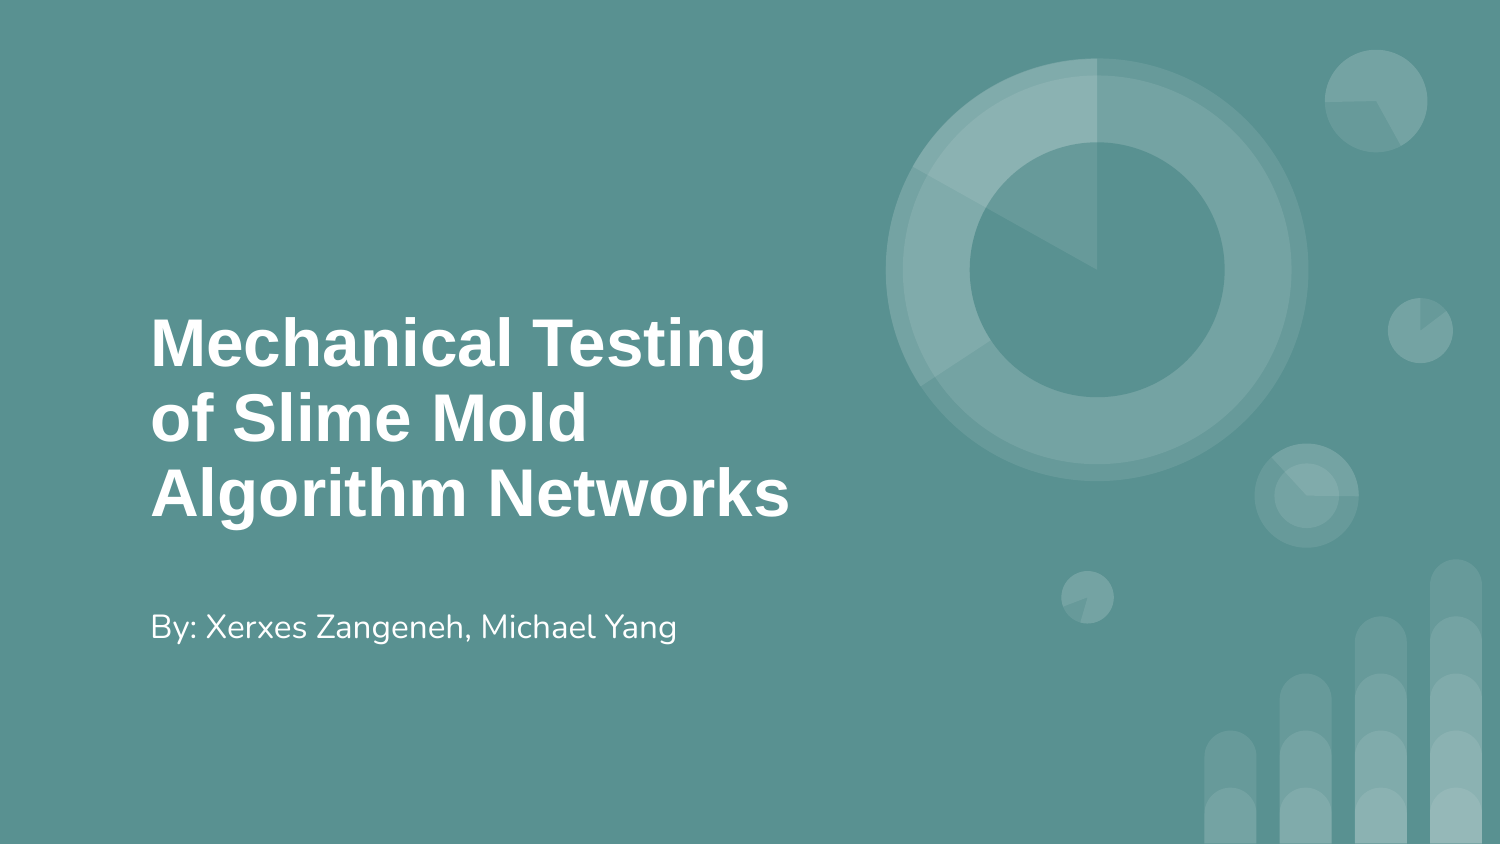

# Mechanical Testing of Slime Mold Algorithm Networks
By: Xerxes Zangeneh, Michael Yang